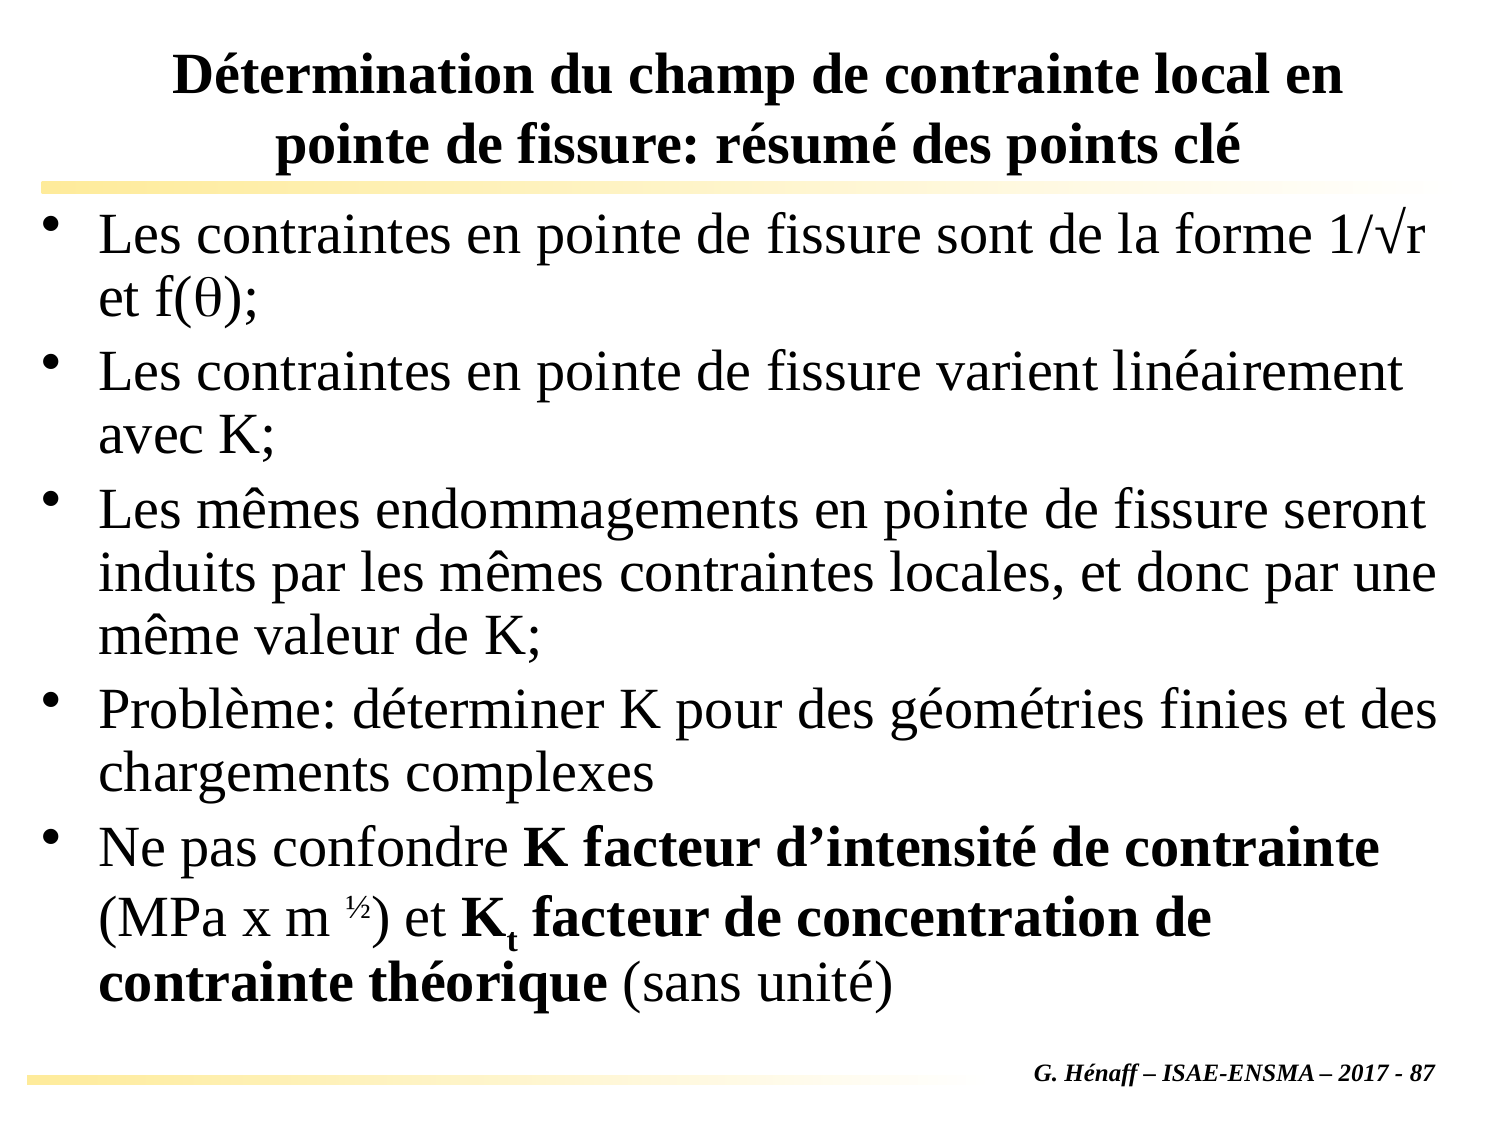

# Détermination du champ de contrainte local en pointe de fissure: résumé des points clé
Les contraintes en pointe de fissure sont de la forme 1/√r et f(θ);
Les contraintes en pointe de fissure varient linéairement avec K;
Les mêmes endommagements en pointe de fissure seront induits par les mêmes contraintes locales, et donc par une même valeur de K;
Problème: déterminer K pour des géométries finies et des chargements complexes
Ne pas confondre K facteur d’intensité de contrainte (MPa x m ½) et Kt facteur de concentration de contrainte théorique (sans unité)